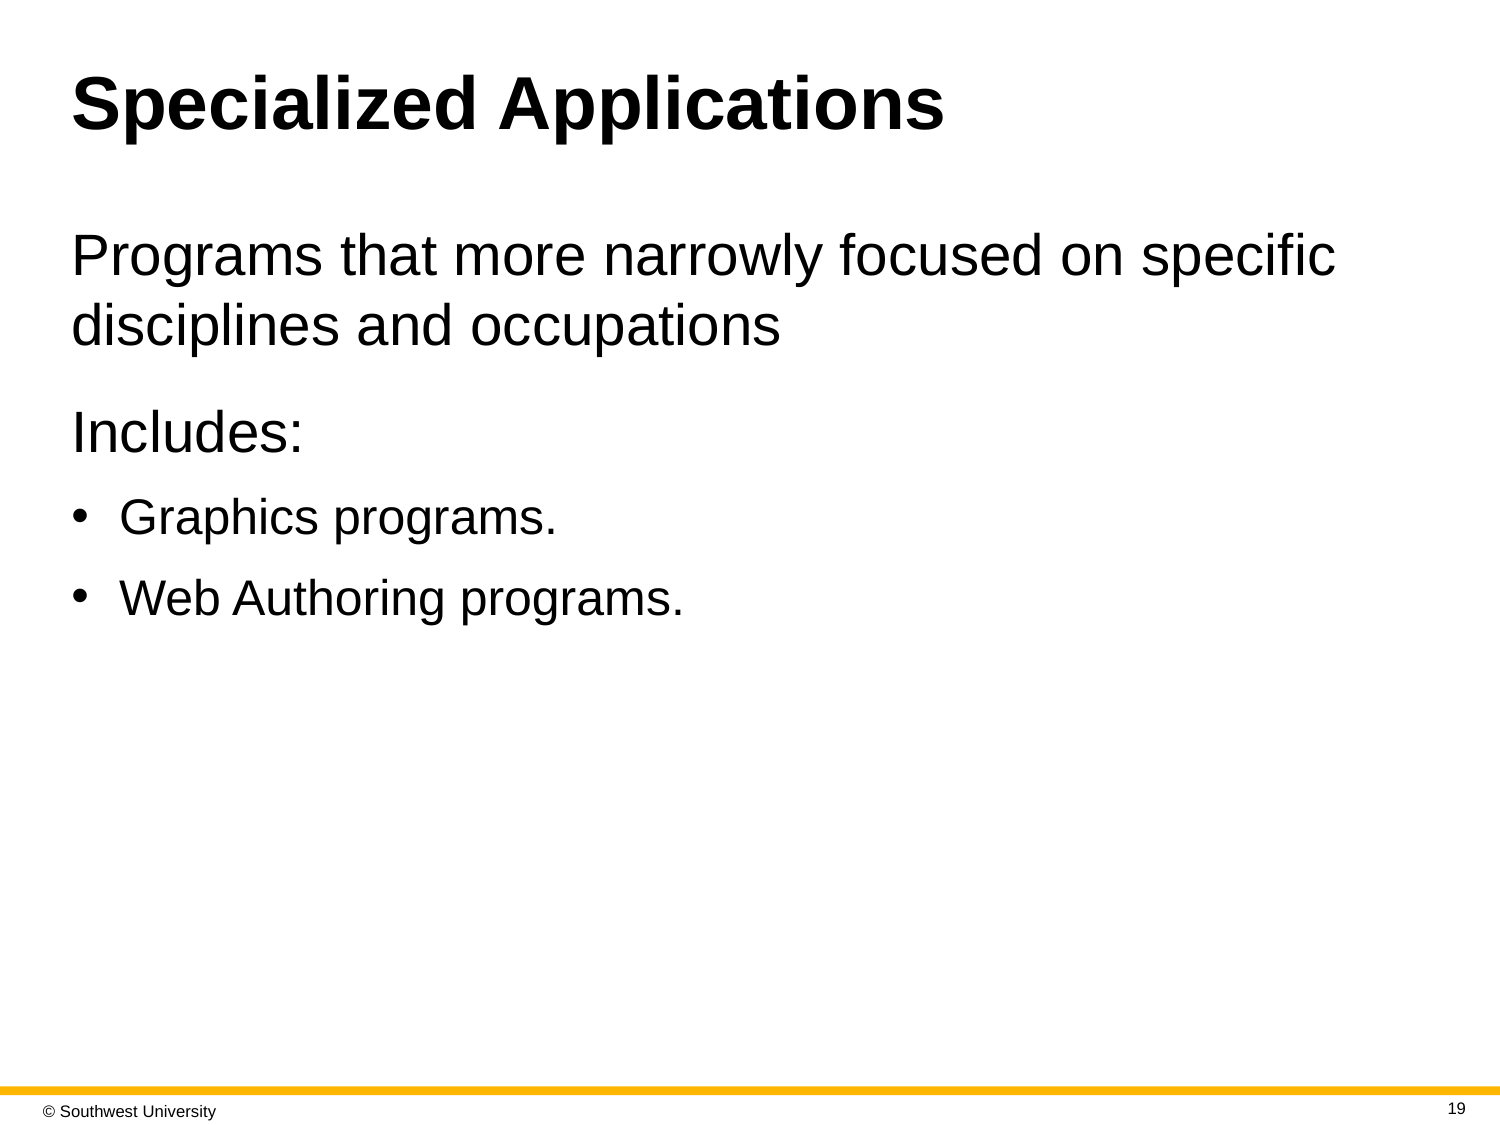

# Specialized Applications
Programs that more narrowly focused on specific disciplines and occupations
Includes:
Graphics programs.
Web Authoring programs.
19